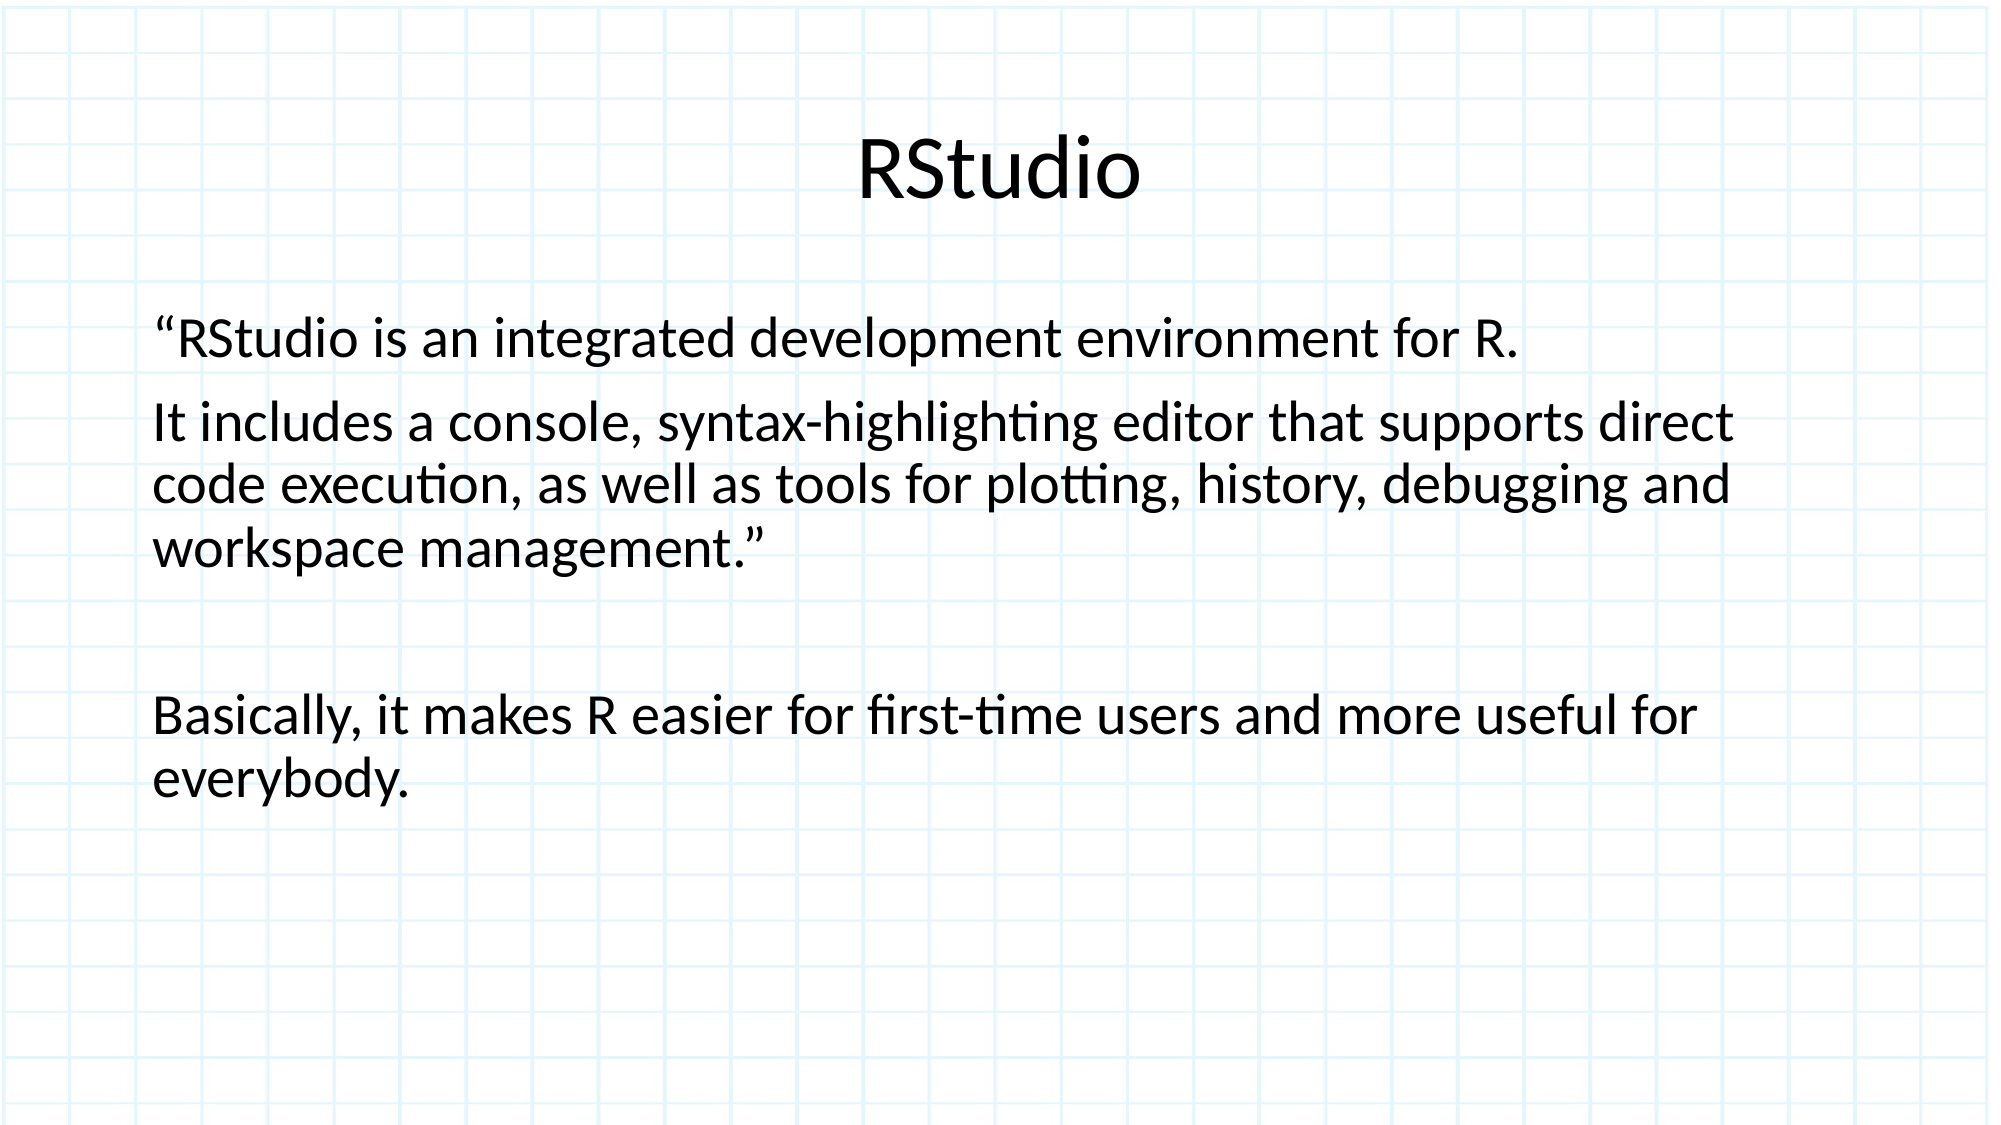

# RStudio
“RStudio is an integrated development environment for R.
It includes a console, syntax-highlighting editor that supports direct code execution, as well as tools for plotting, history, debugging and workspace management.”

Basically, it makes R easier for first-time users and more useful for everybody.